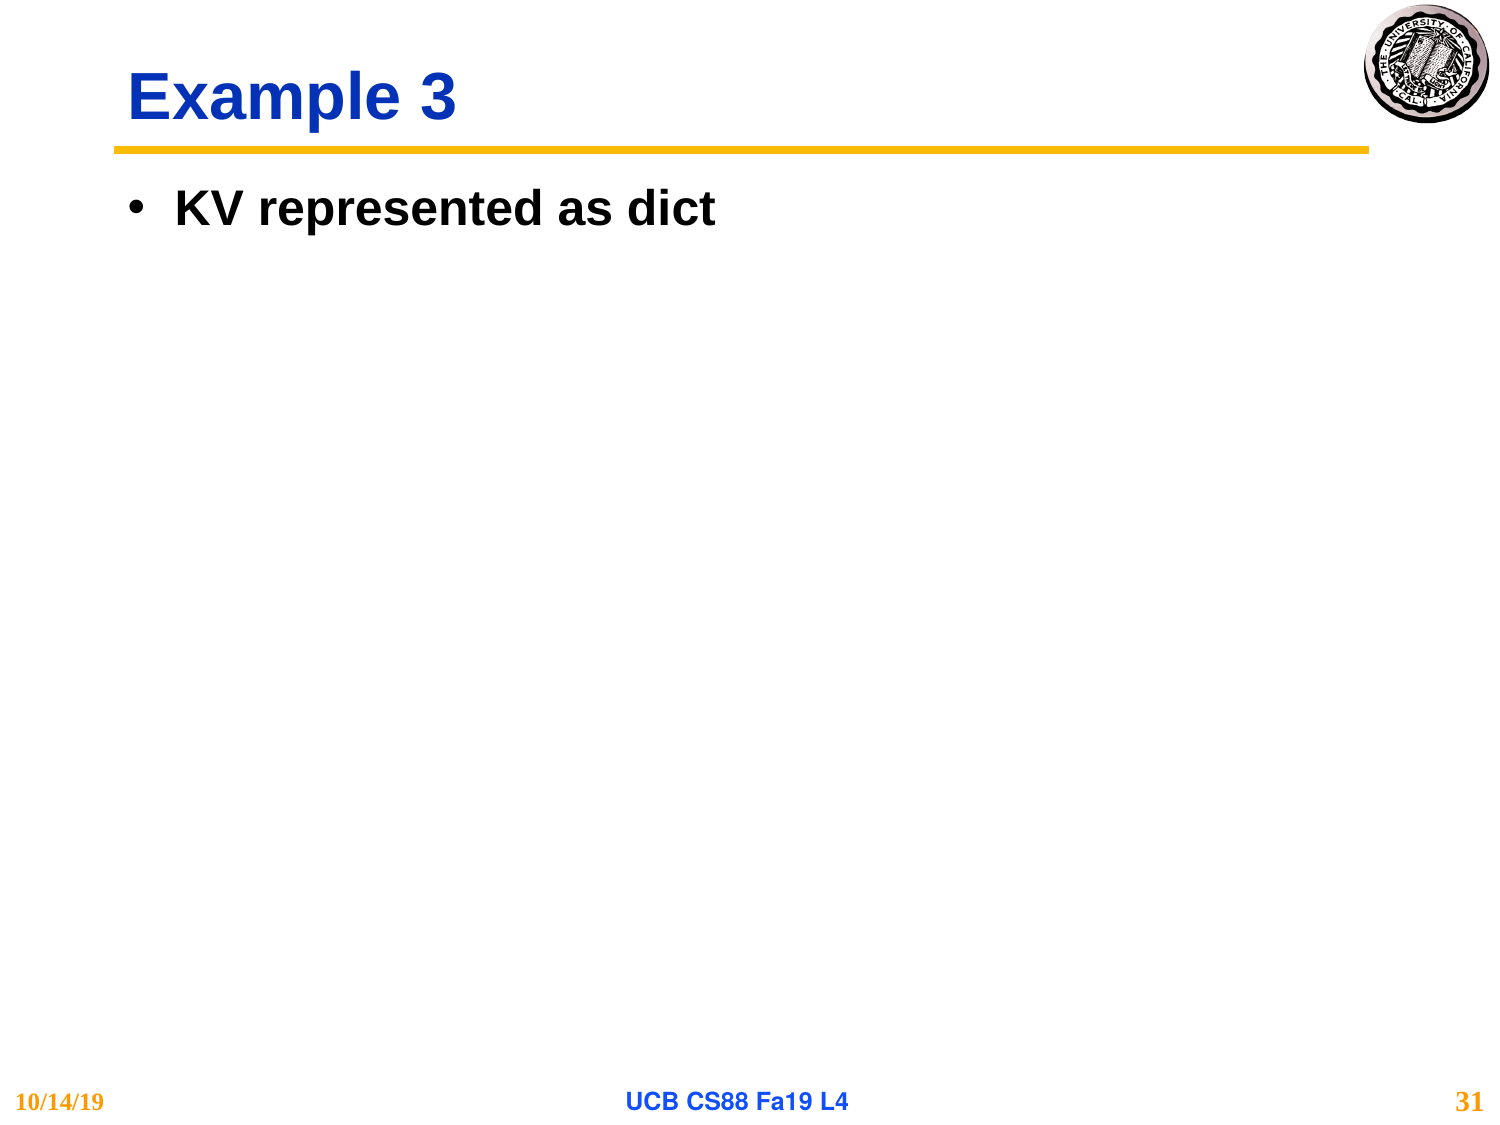

# Example 3
KV represented as dict
10/14/19
UCB CS88 Fa19 L4
31